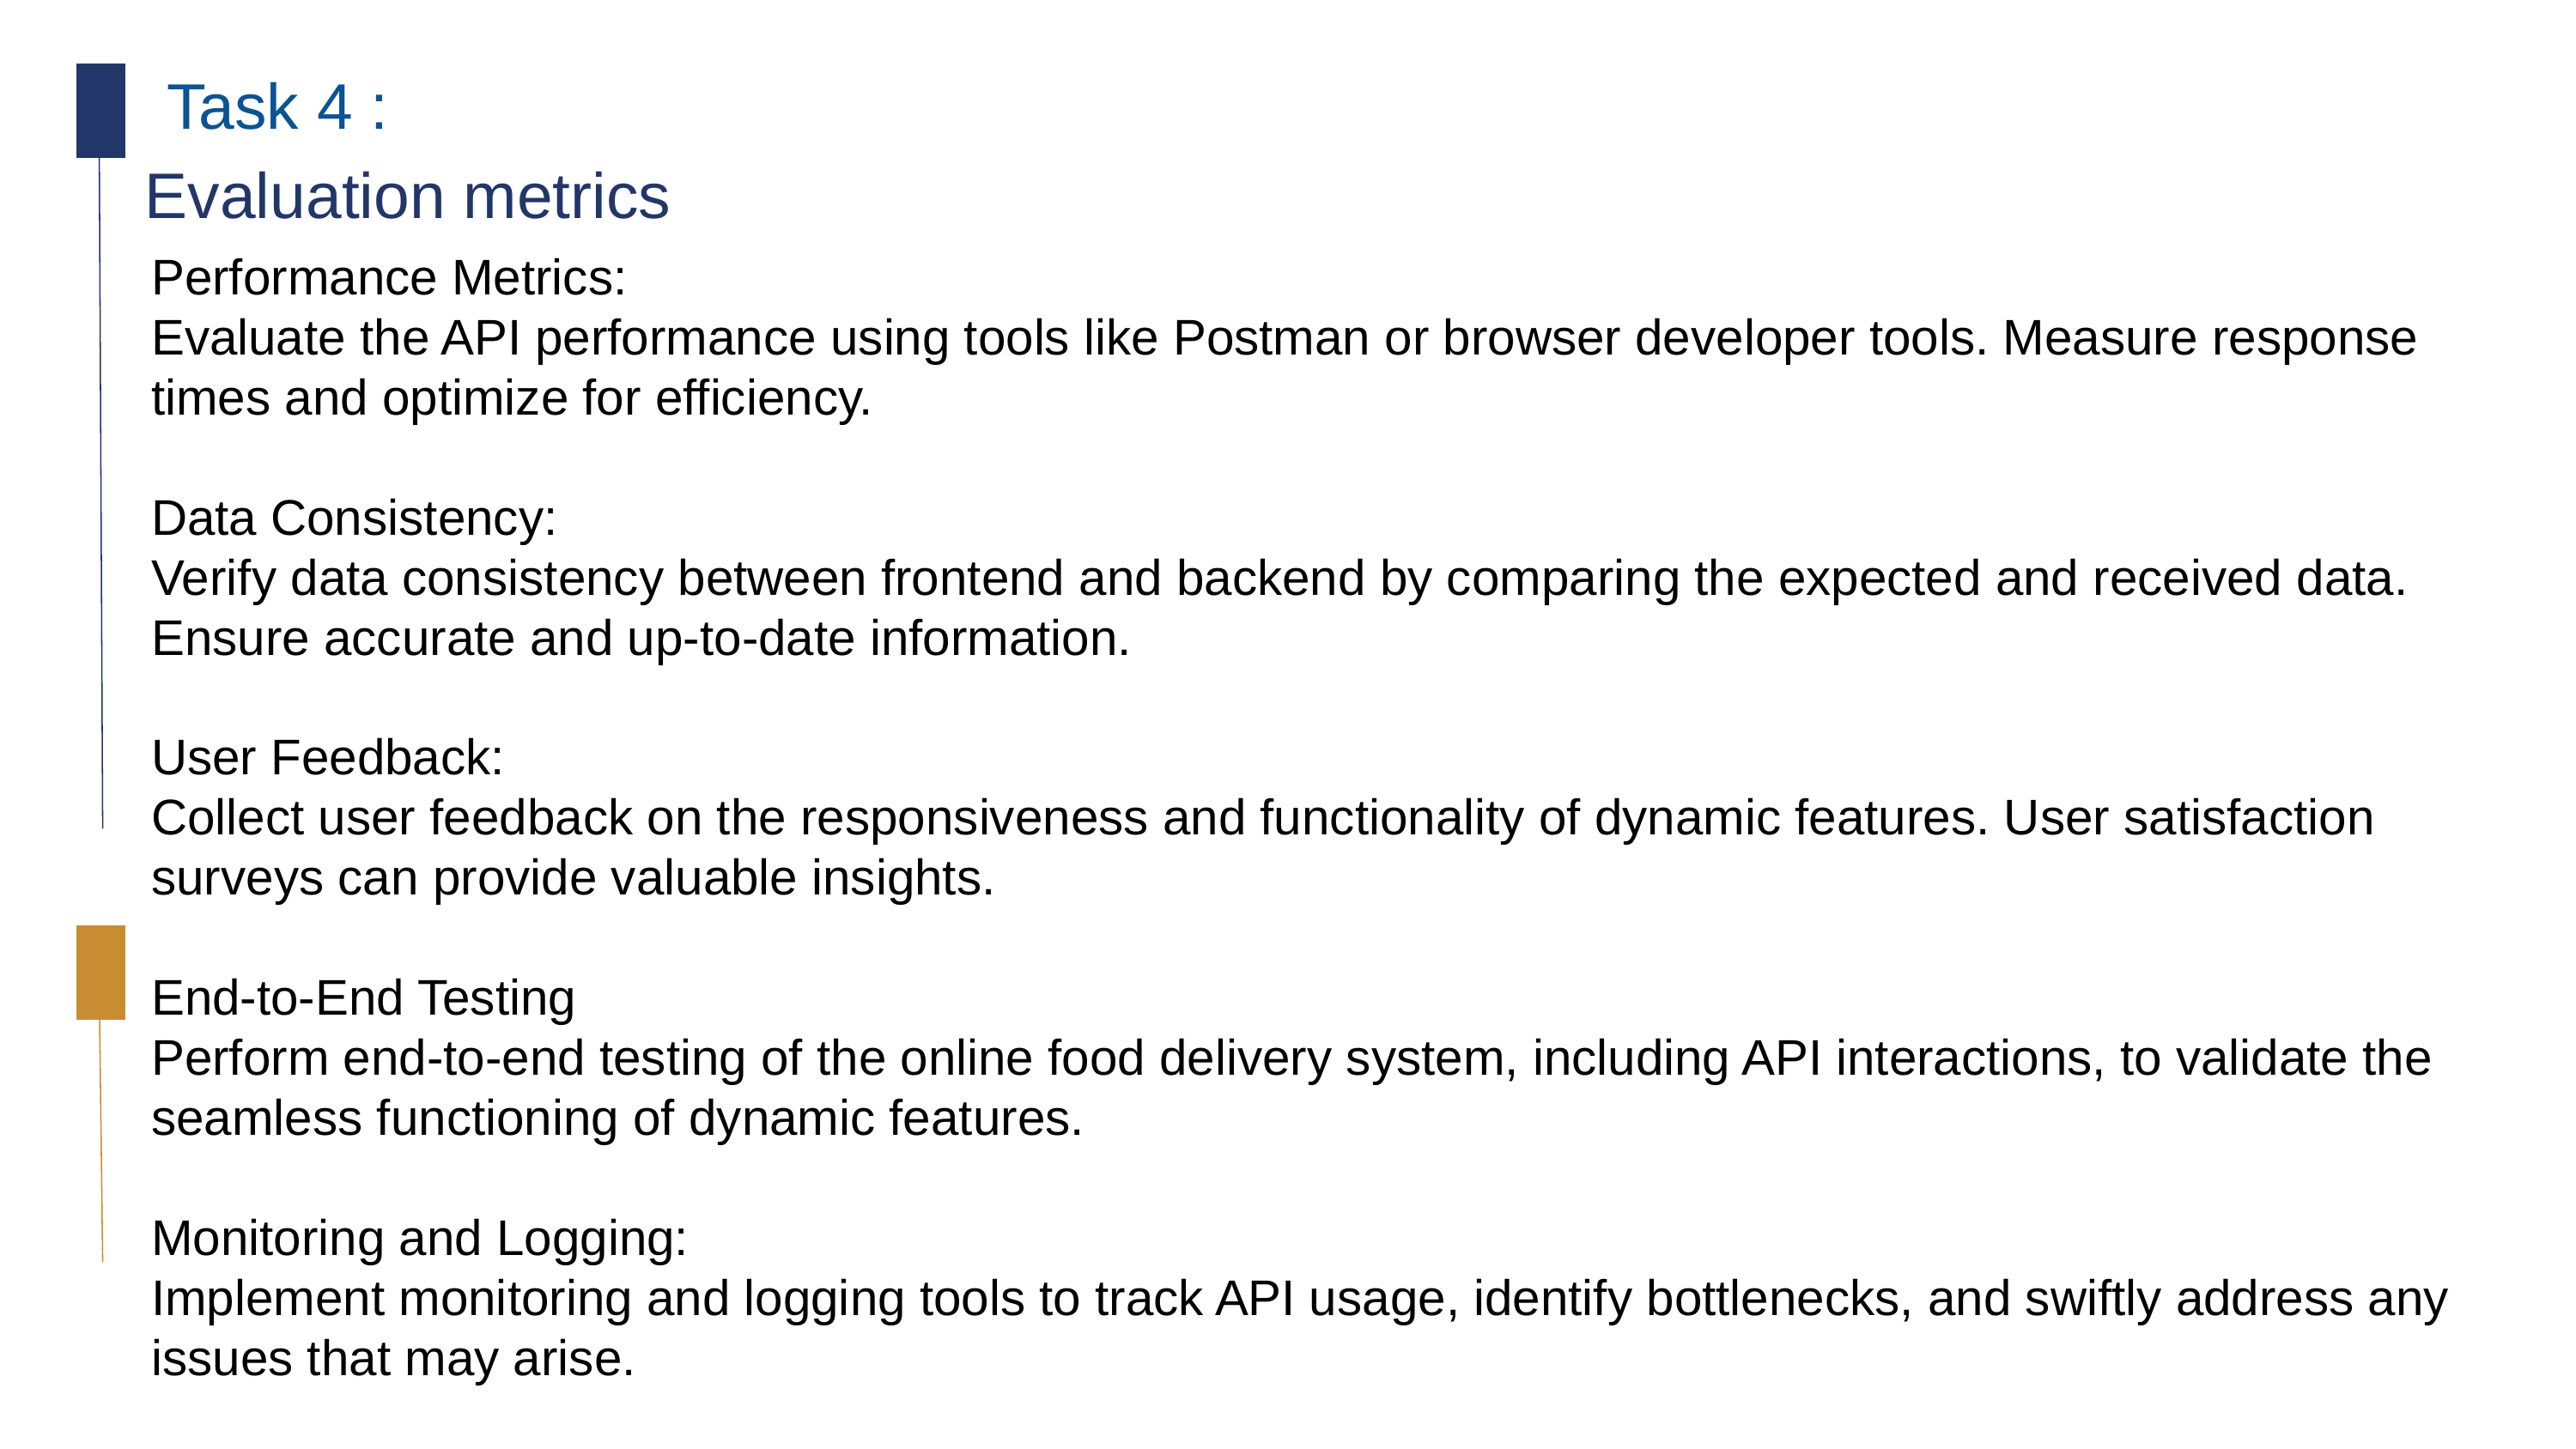

Task 4 :
Evaluation metrics
Performance Metrics:
Evaluate the API performance using tools like Postman or browser developer tools. Measure response times and optimize for efficiency.

Data Consistency:
Verify data consistency between frontend and backend by comparing the expected and received data. Ensure accurate and up-to-date information.

User Feedback:
Collect user feedback on the responsiveness and functionality of dynamic features. User satisfaction surveys can provide valuable insights.

End-to-End Testing
Perform end-to-end testing of the online food delivery system, including API interactions, to validate the seamless functioning of dynamic features.

Monitoring and Logging:
Implement monitoring and logging tools to track API usage, identify bottlenecks, and swiftly address any issues that may arise.